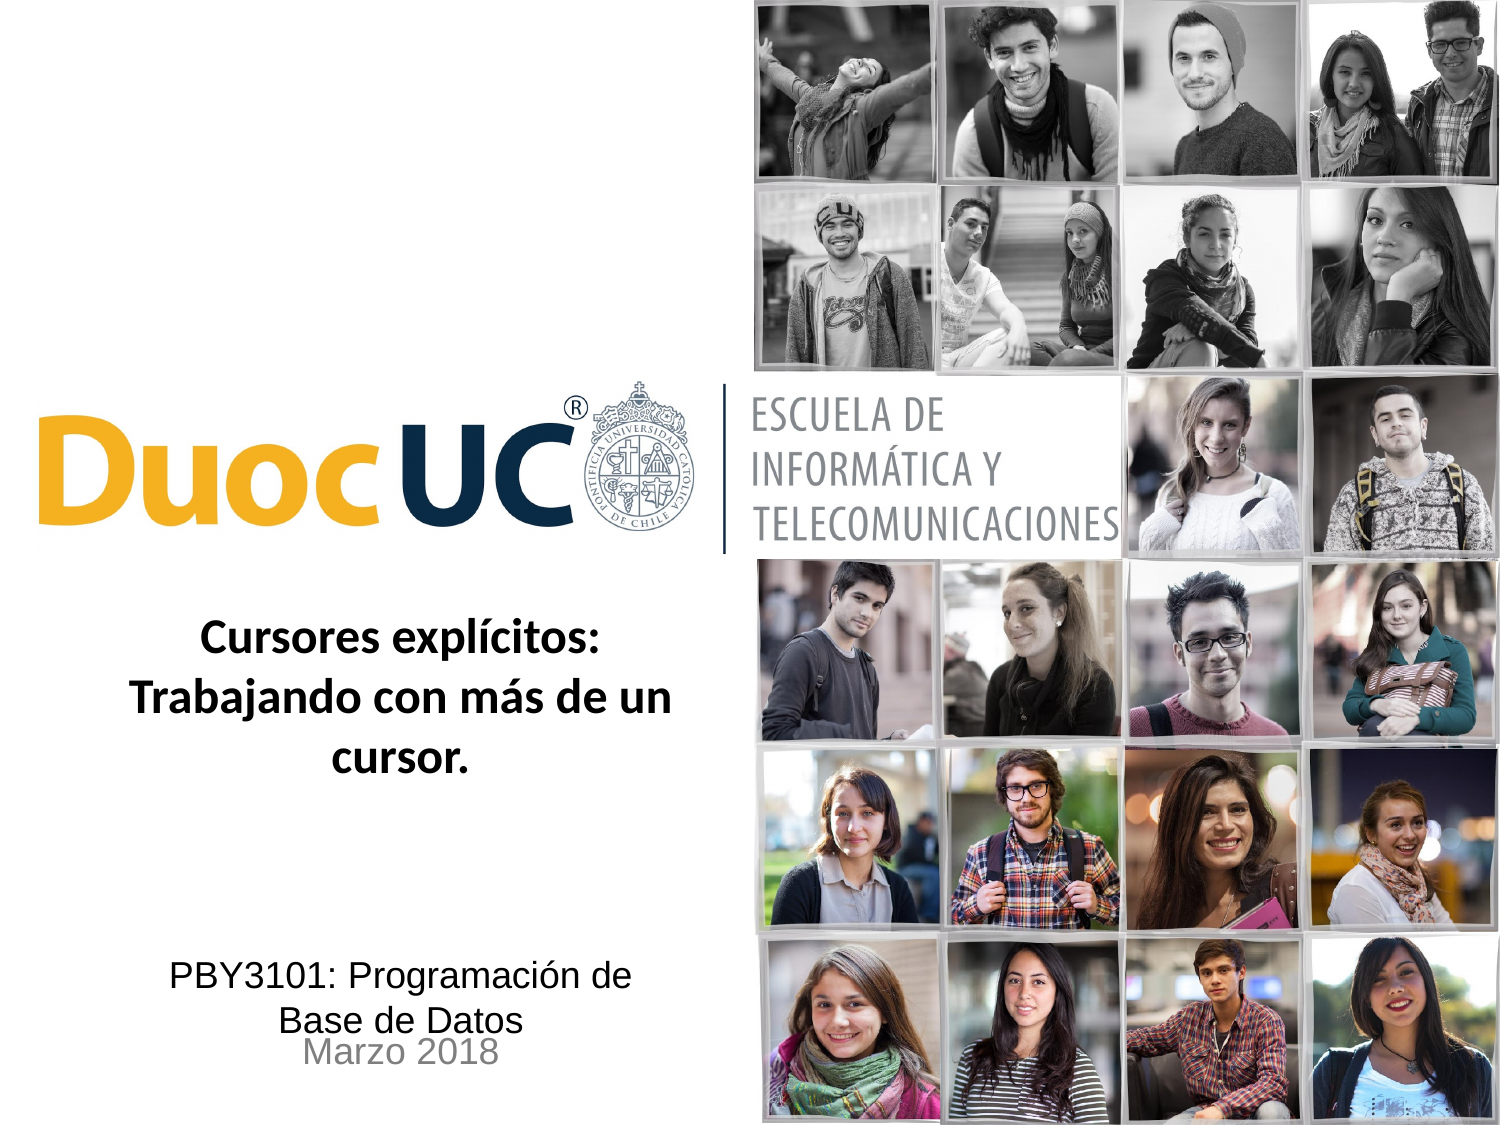

Cursores explícitos: Trabajando con más de un cursor.
PBY3101: Programación de Base de Datos
Marzo 2018